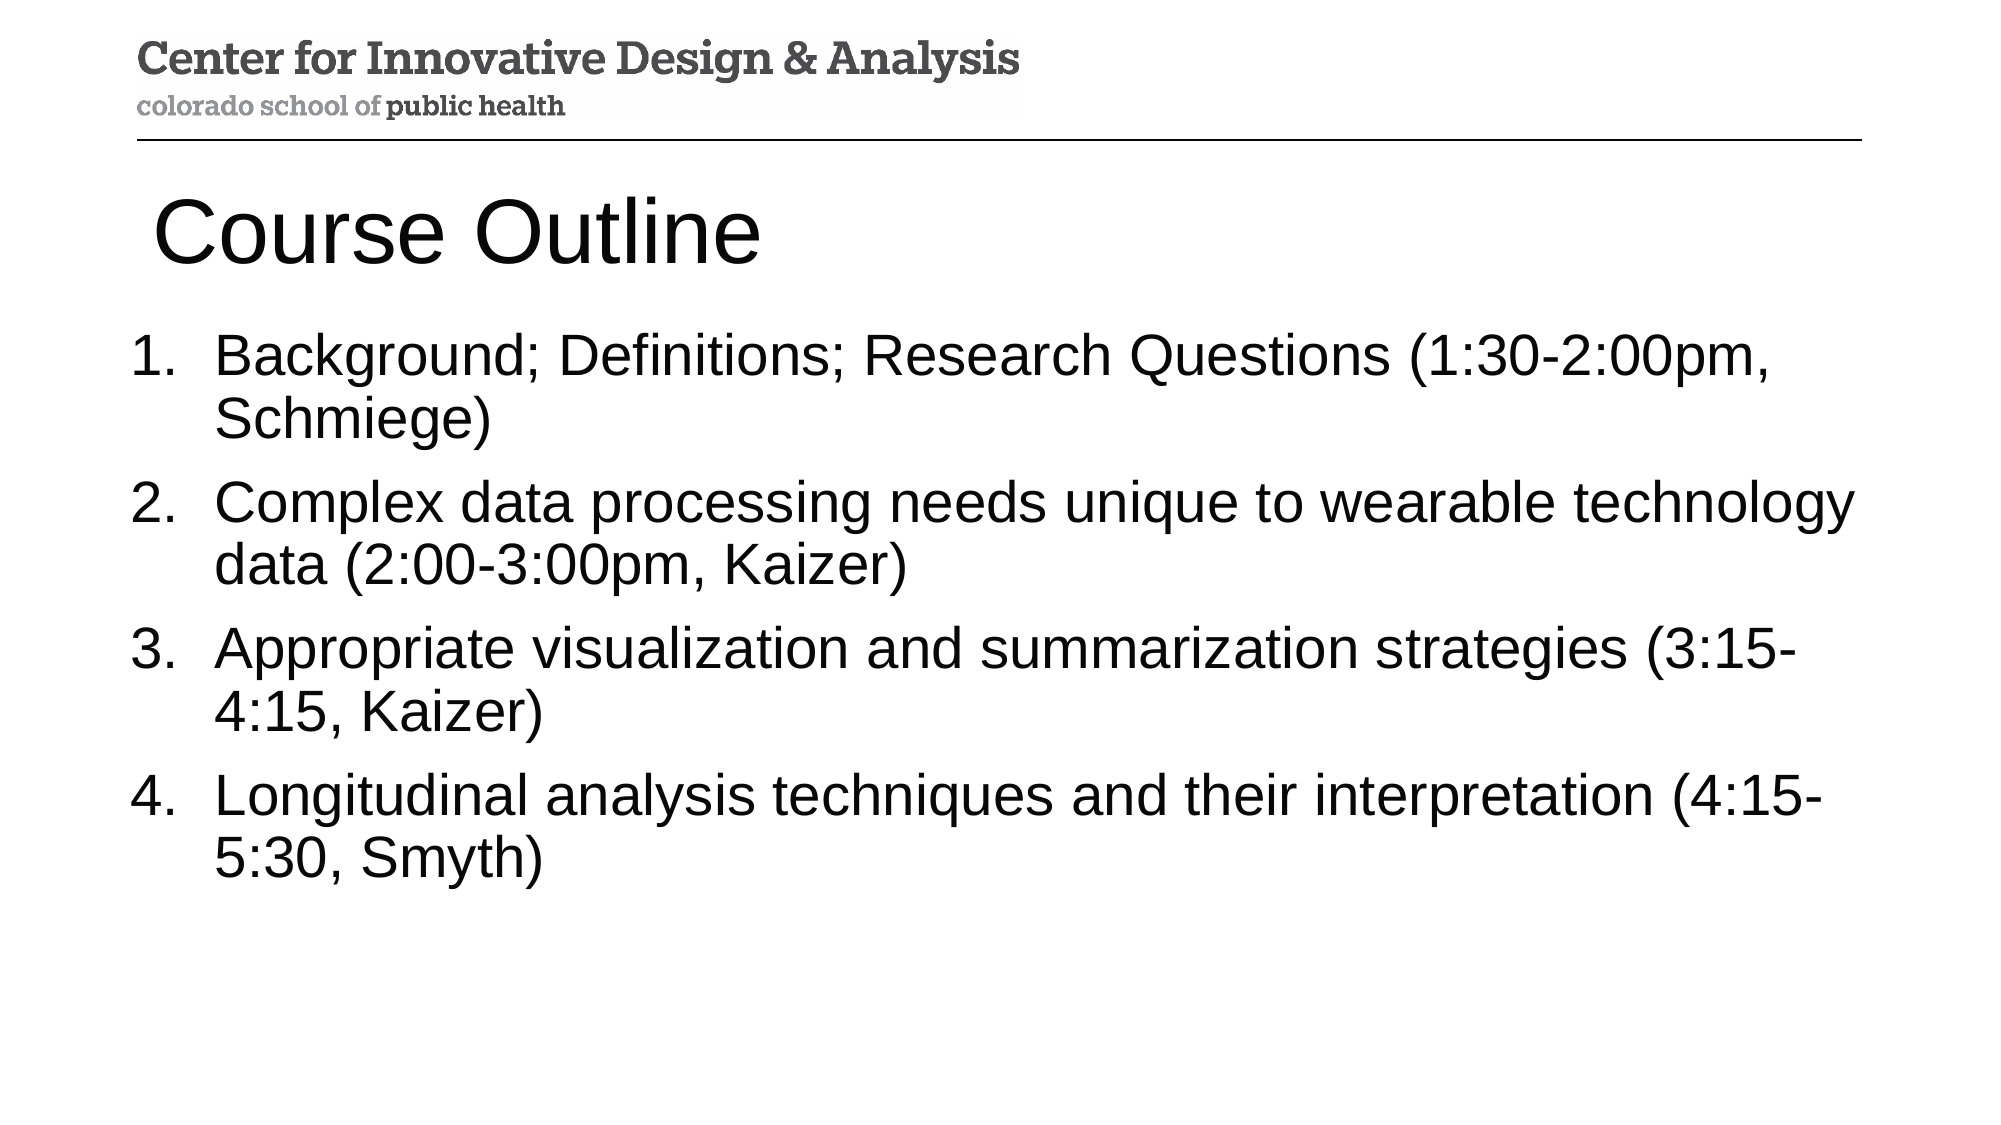

# Course Outline
Background; Definitions; Research Questions (1:30-2:00pm, Schmiege)
Complex data processing needs unique to wearable technology data (2:00-3:00pm, Kaizer)
Appropriate visualization and summarization strategies (3:15-4:15, Kaizer)
Longitudinal analysis techniques and their interpretation (4:15-5:30, Smyth)